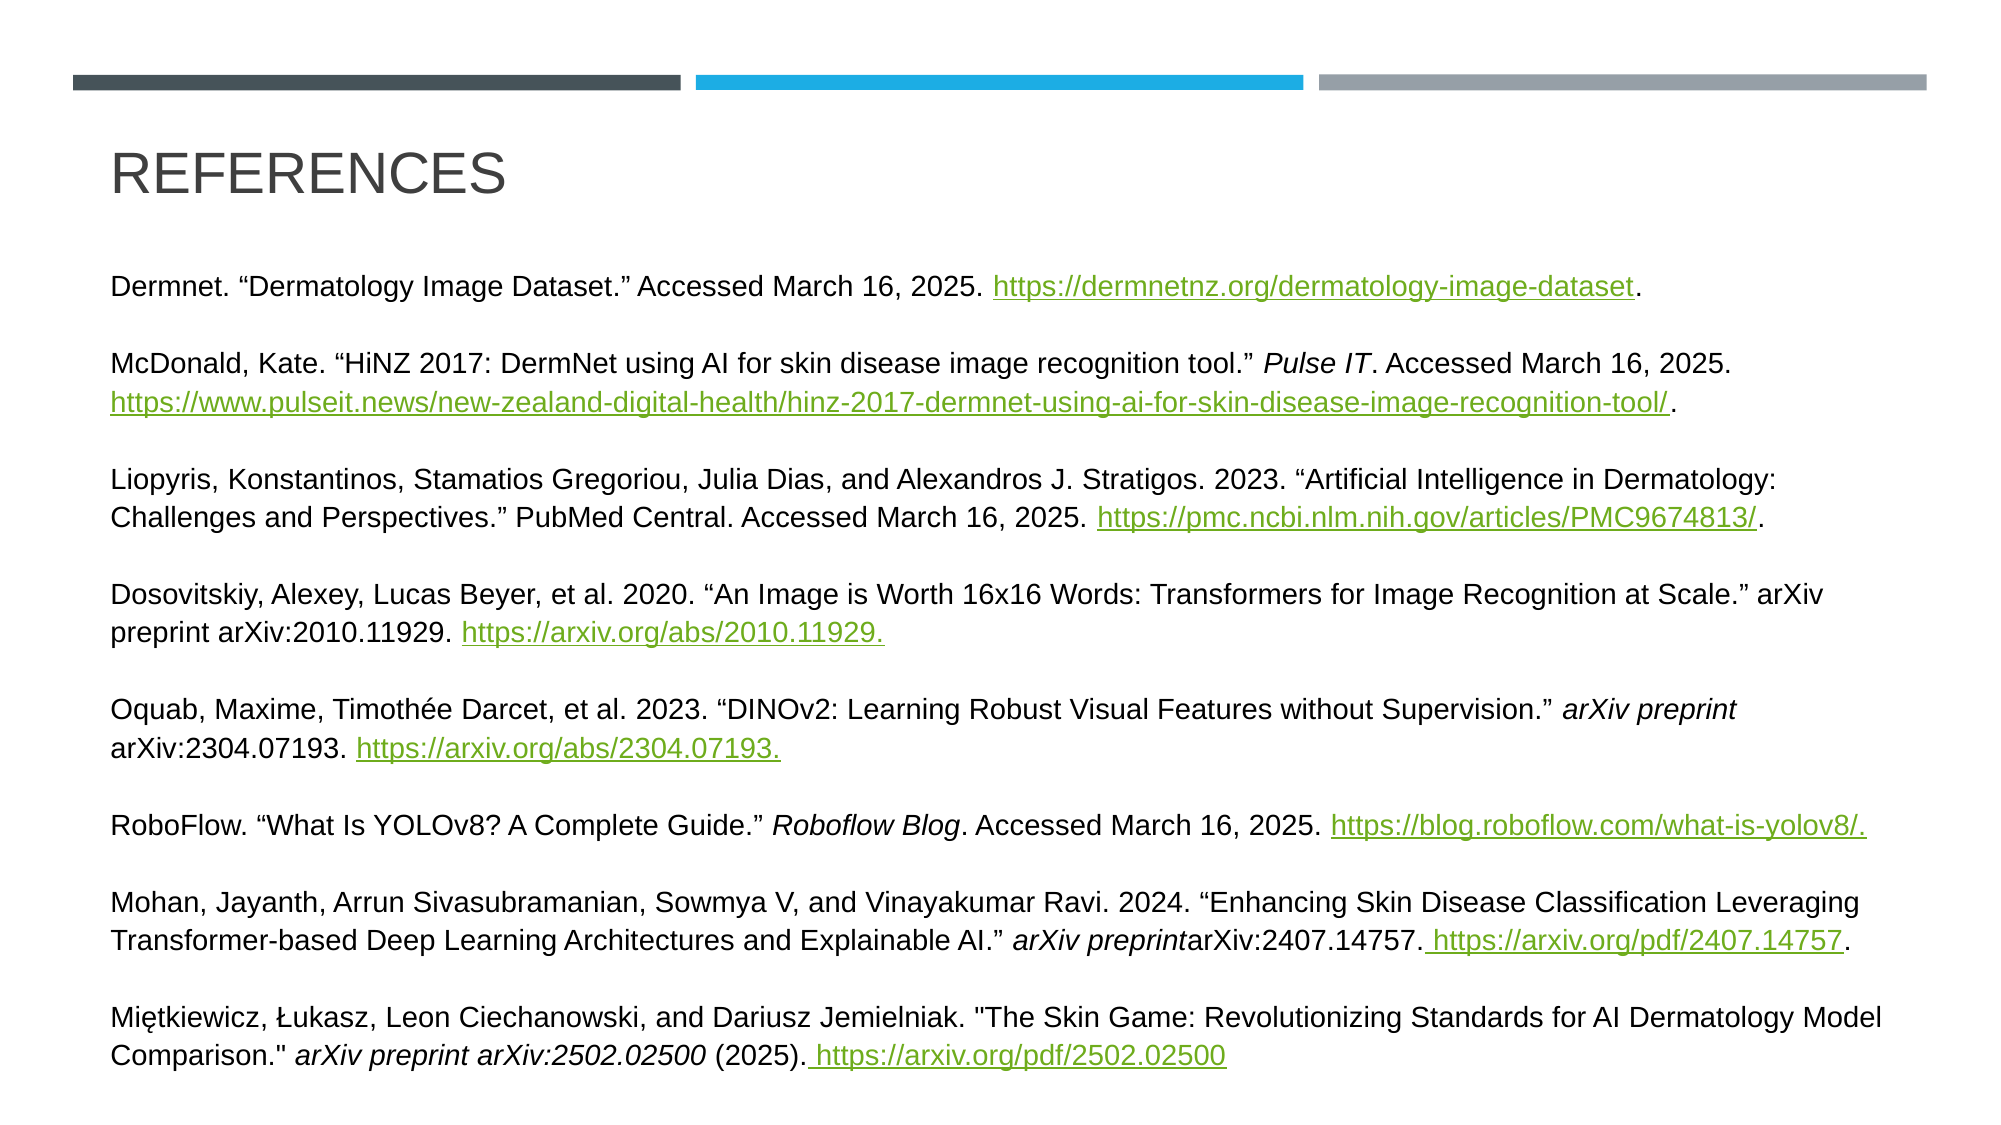

# REFERENCES

Dermnet. “Dermatology Image Dataset.” Accessed March 16, 2025. https://dermnetnz.org/dermatology-image-dataset.

McDonald, Kate. “HiNZ 2017: DermNet using AI for skin disease image recognition tool.” Pulse IT. Accessed March 16, 2025. https://www.pulseit.news/new-zealand-digital-health/hinz-2017-dermnet-using-ai-for-skin-disease-image-recognition-tool/.

Liopyris, Konstantinos, Stamatios Gregoriou, Julia Dias, and Alexandros J. Stratigos. 2023. “Artificial Intelligence in Dermatology: Challenges and Perspectives.” PubMed Central. Accessed March 16, 2025. https://pmc.ncbi.nlm.nih.gov/articles/PMC9674813/.

Dosovitskiy, Alexey, Lucas Beyer, et al. 2020. “An Image is Worth 16x16 Words: Transformers for Image Recognition at Scale.” arXiv preprint arXiv:2010.11929. https://arxiv.org/abs/2010.11929.

Oquab, Maxime, Timothée Darcet, et al. 2023. “DINOv2: Learning Robust Visual Features without Supervision.” arXiv preprint arXiv:2304.07193. https://arxiv.org/abs/2304.07193.

RoboFlow. “What Is YOLOv8? A Complete Guide.” Roboflow Blog. Accessed March 16, 2025. https://blog.roboflow.com/what-is-yolov8/.

Mohan, Jayanth, Arrun Sivasubramanian, Sowmya V, and Vinayakumar Ravi. 2024. “Enhancing Skin Disease Classification Leveraging Transformer-based Deep Learning Architectures and Explainable AI.” arXiv preprintarXiv:2407.14757. https://arxiv.org/pdf/2407.14757.

Miętkiewicz, Łukasz, Leon Ciechanowski, and Dariusz Jemielniak. "The Skin Game: Revolutionizing Standards for AI Dermatology Model Comparison." arXiv preprint arXiv:2502.02500 (2025). https://arxiv.org/pdf/2502.02500